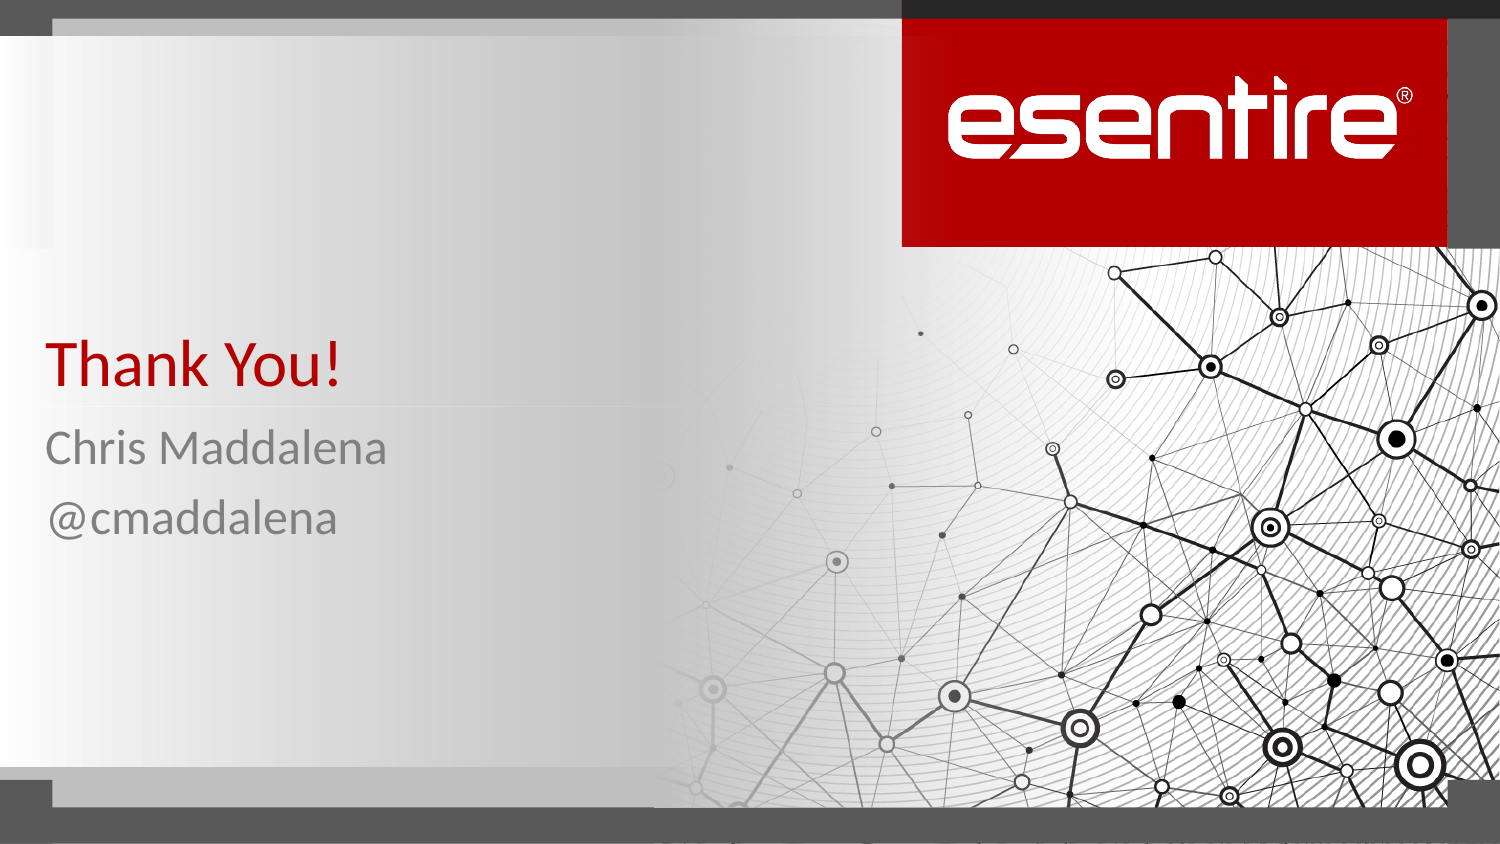

# Thank You!
Chris Maddalena
@cmaddalena
33